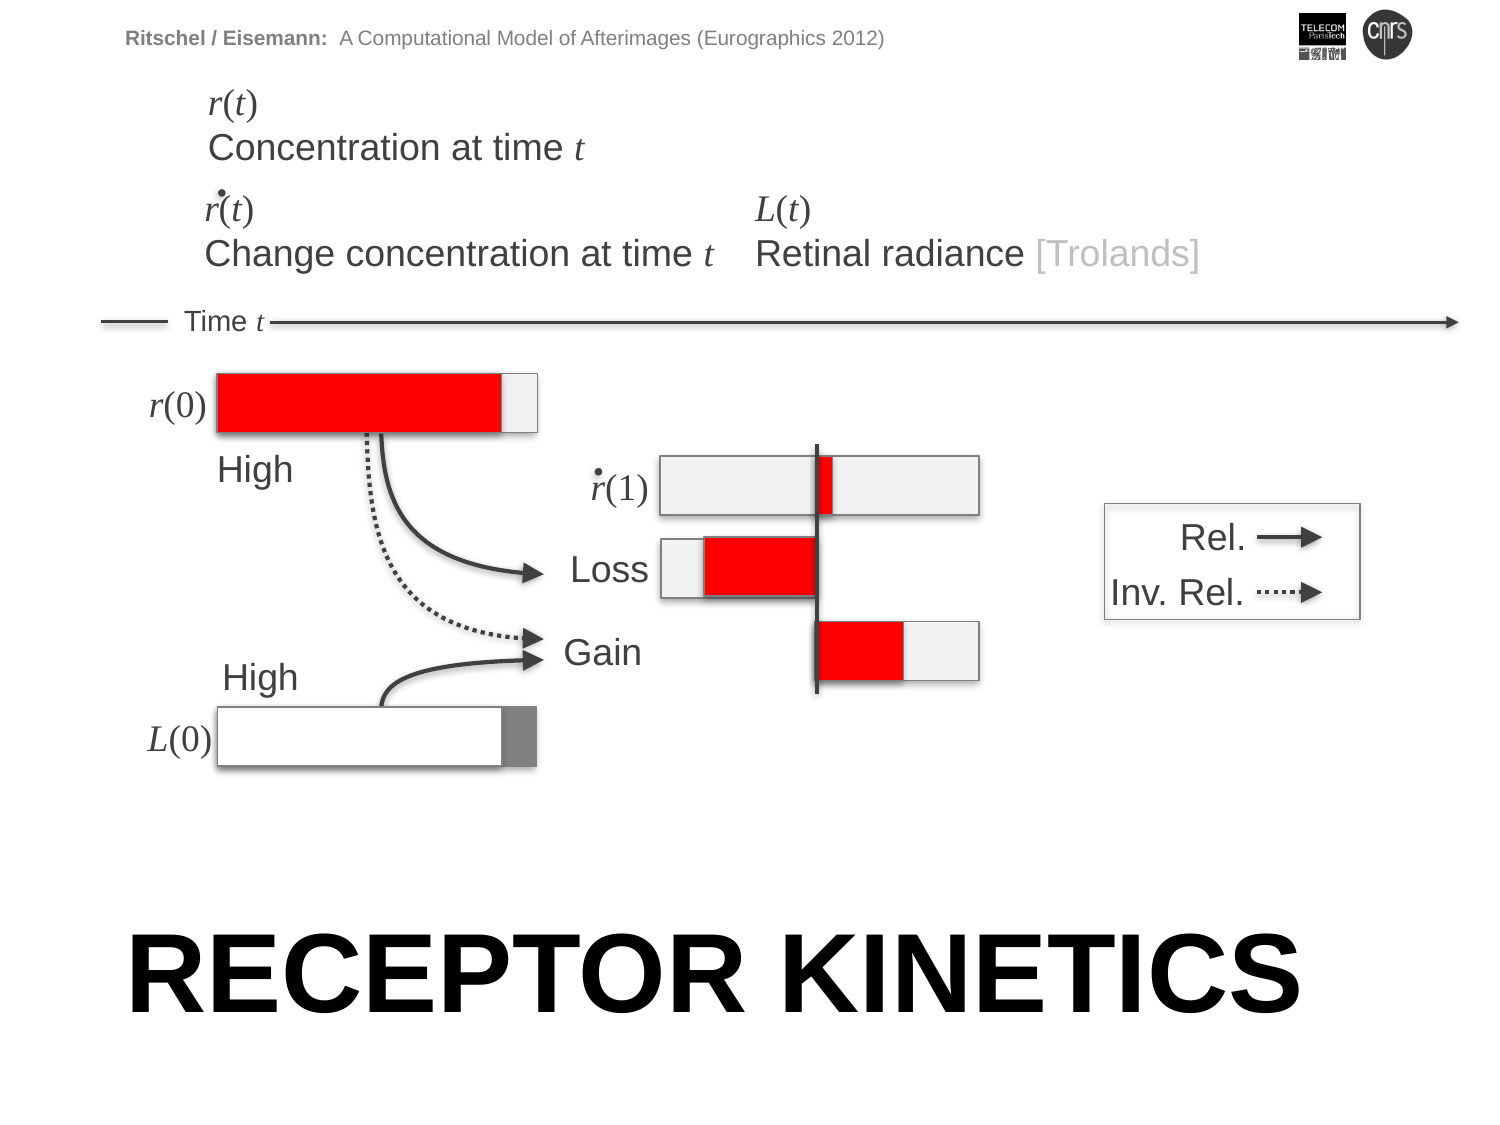

r(t)
Concentration at time t
r(t)
Change concentration at time t
L(t)
Retinal radiance [Trolands]

Time t

r(0)

High
r(1)

Rel.
Loss
Inv. Rel.

Gain
High

L(0)
# Receptor kinetics